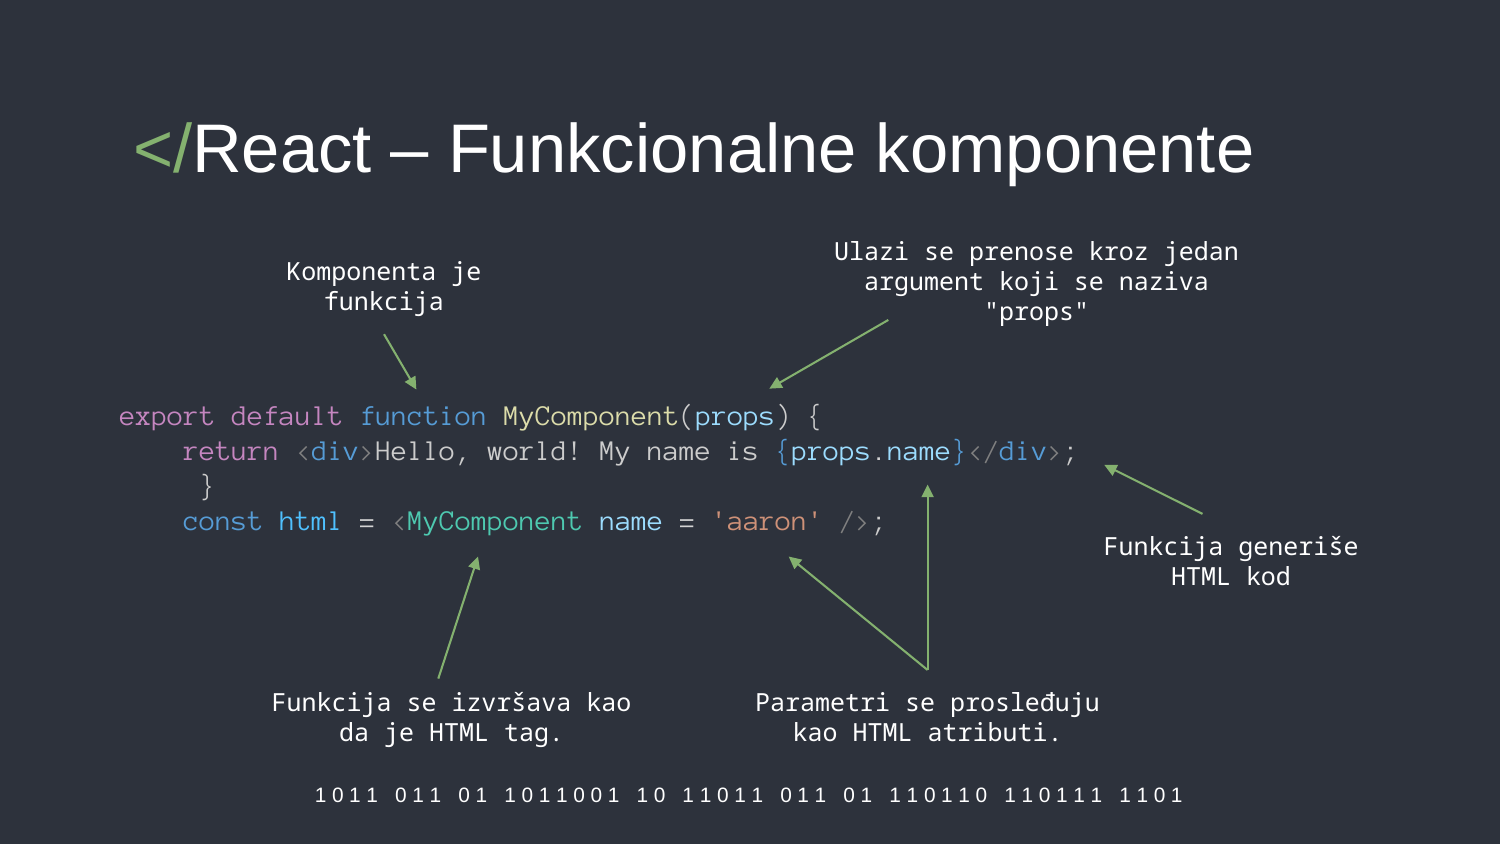

# </React – Funkcionalne komponente
Ulazi se prenose kroz jedan argument koji se naziva "props"
Komponenta je funkcija
export default function MyComponent(props) {
    return <div>Hello, world! My name is {props.name}</div>;
     }
    const html = <MyComponent name = 'aaron' />;

Funkcija generiše HTML kod
Funkcija se izvršava kao da je HTML tag.
Parametri se prosleđuju kao HTML atributi.